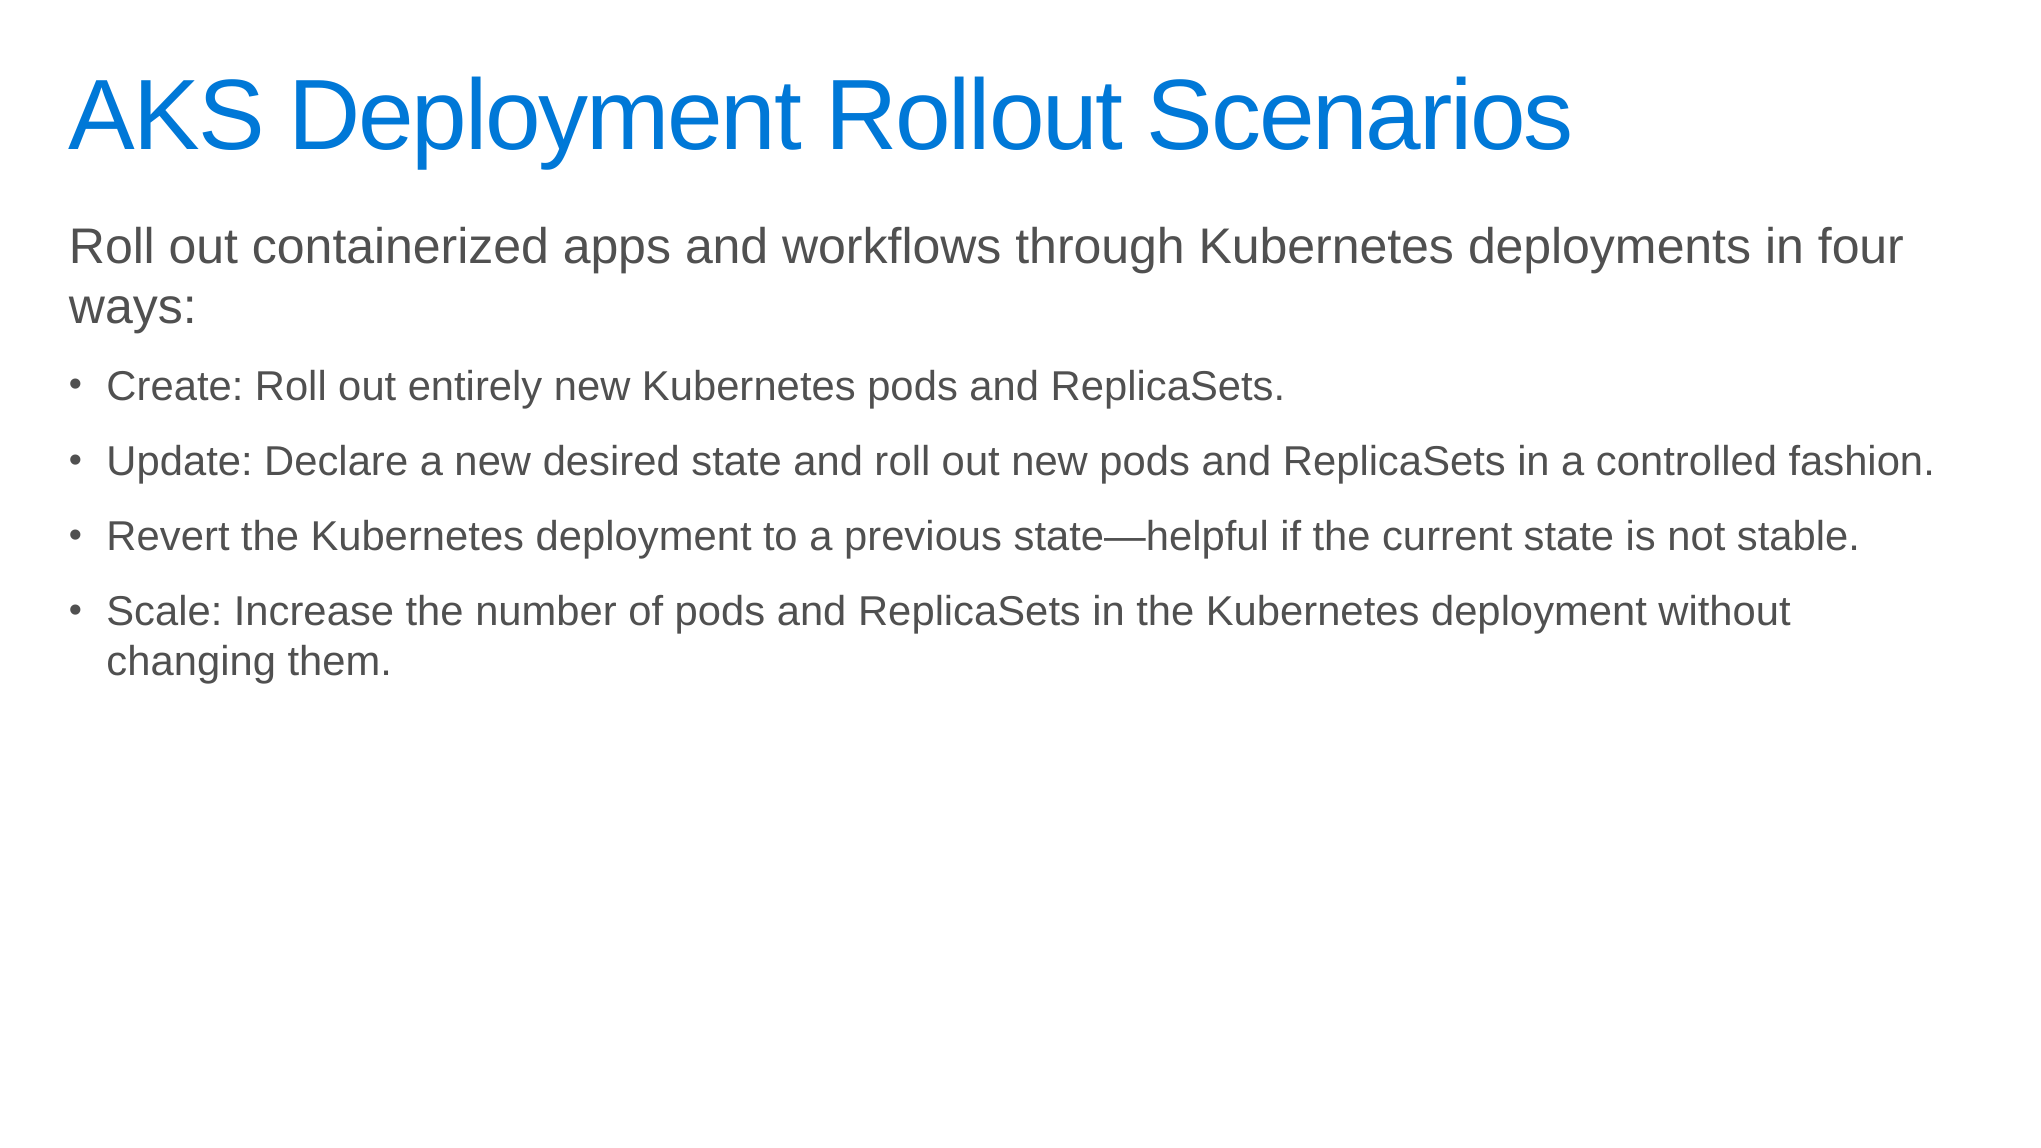

# AKS Deployment Rollout Scenarios
Roll out containerized apps and workflows through Kubernetes deployments in four ways:
Create: Roll out entirely new Kubernetes pods and ReplicaSets.
Update: Declare a new desired state and roll out new pods and ReplicaSets in a controlled fashion.
Revert the Kubernetes deployment to a previous state—helpful if the current state is not stable.
Scale: Increase the number of pods and ReplicaSets in the Kubernetes deployment without changing them.